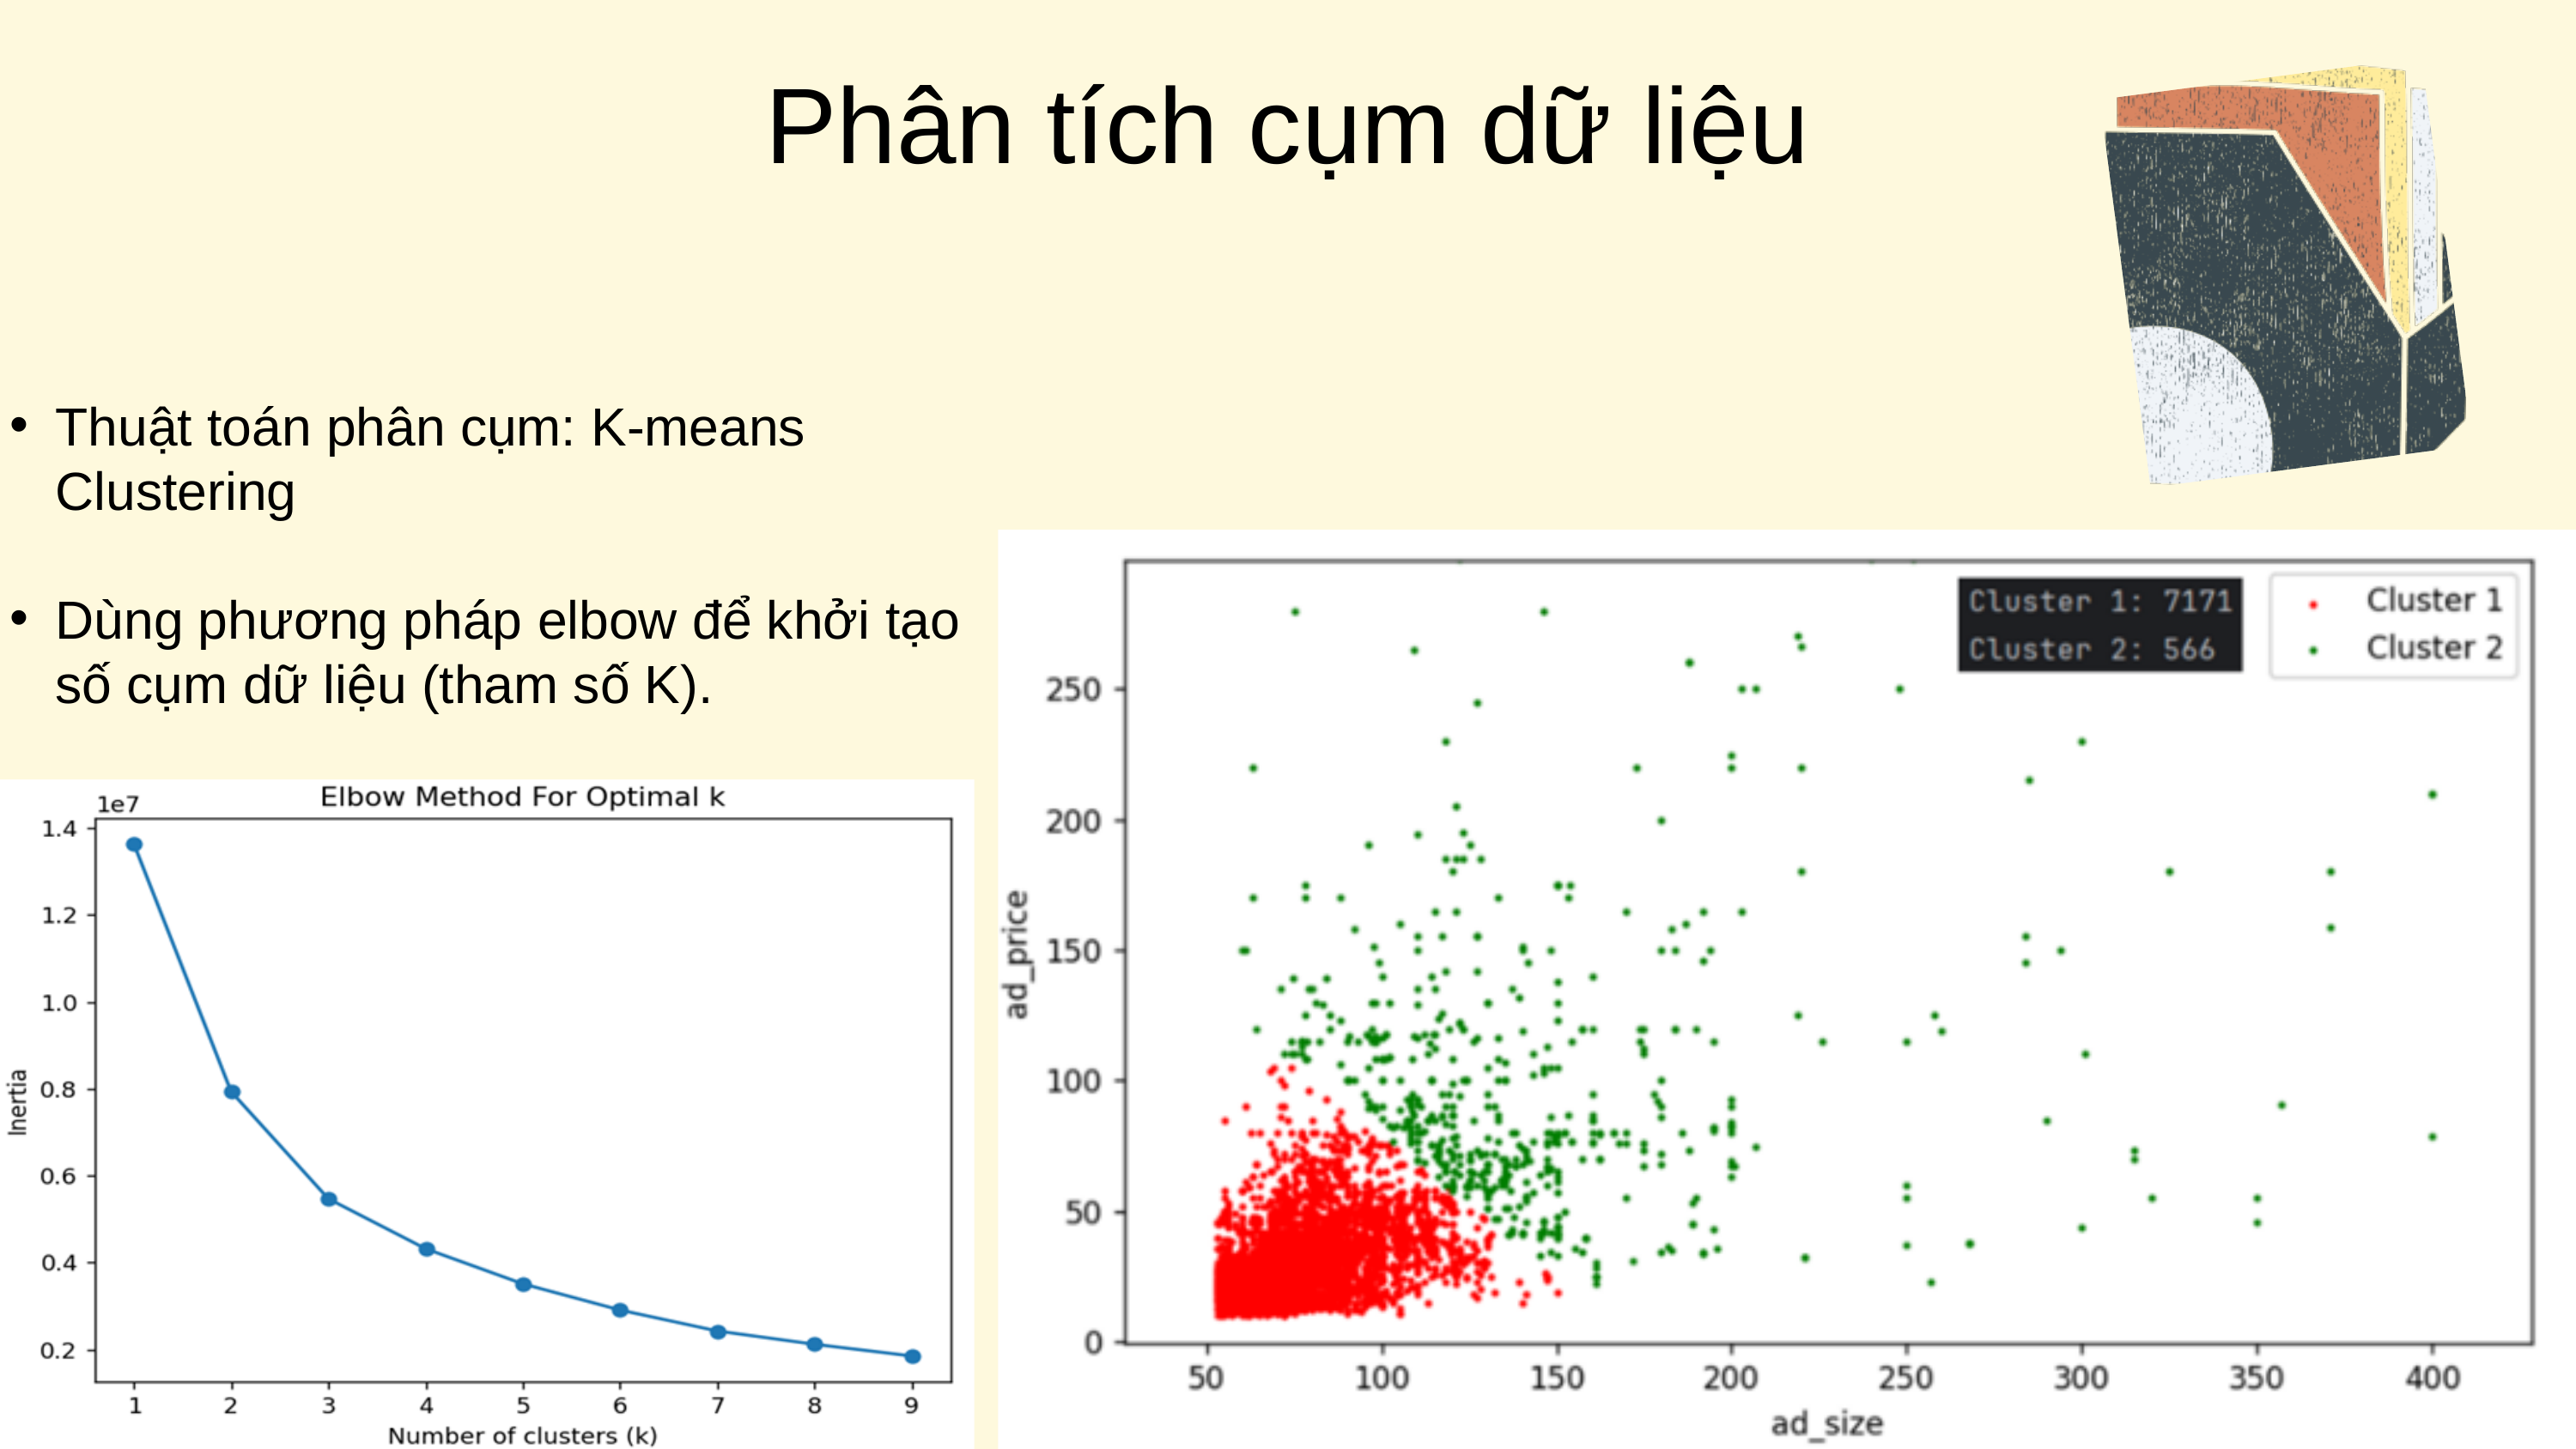

Phân tích cụm dữ liệu

Thuật toán phân cụm: K-means Clustering

Dùng phương pháp elbow để khởi tạo số cụm dữ liệu (tham số K).